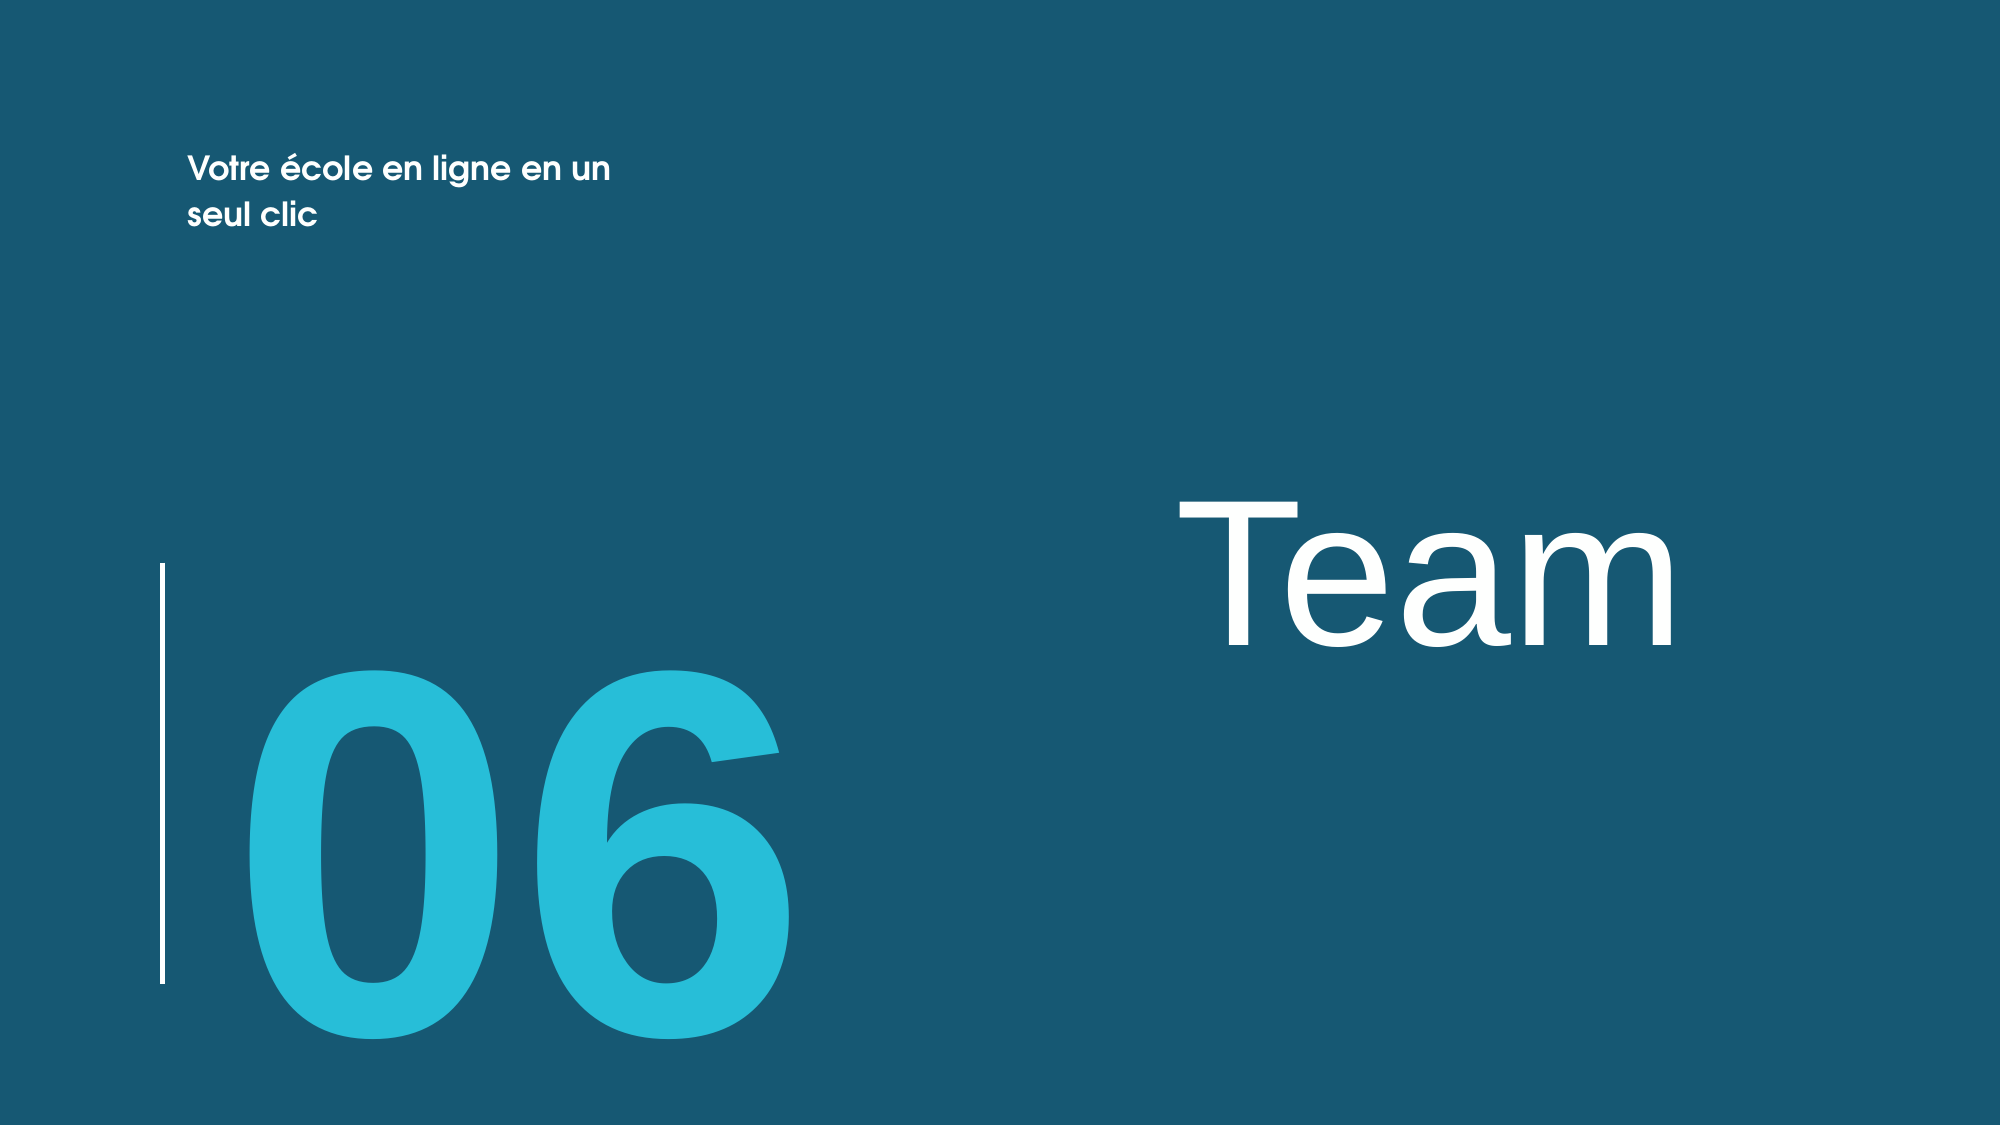

Votre école en ligne en un seul clic
# Team
06.